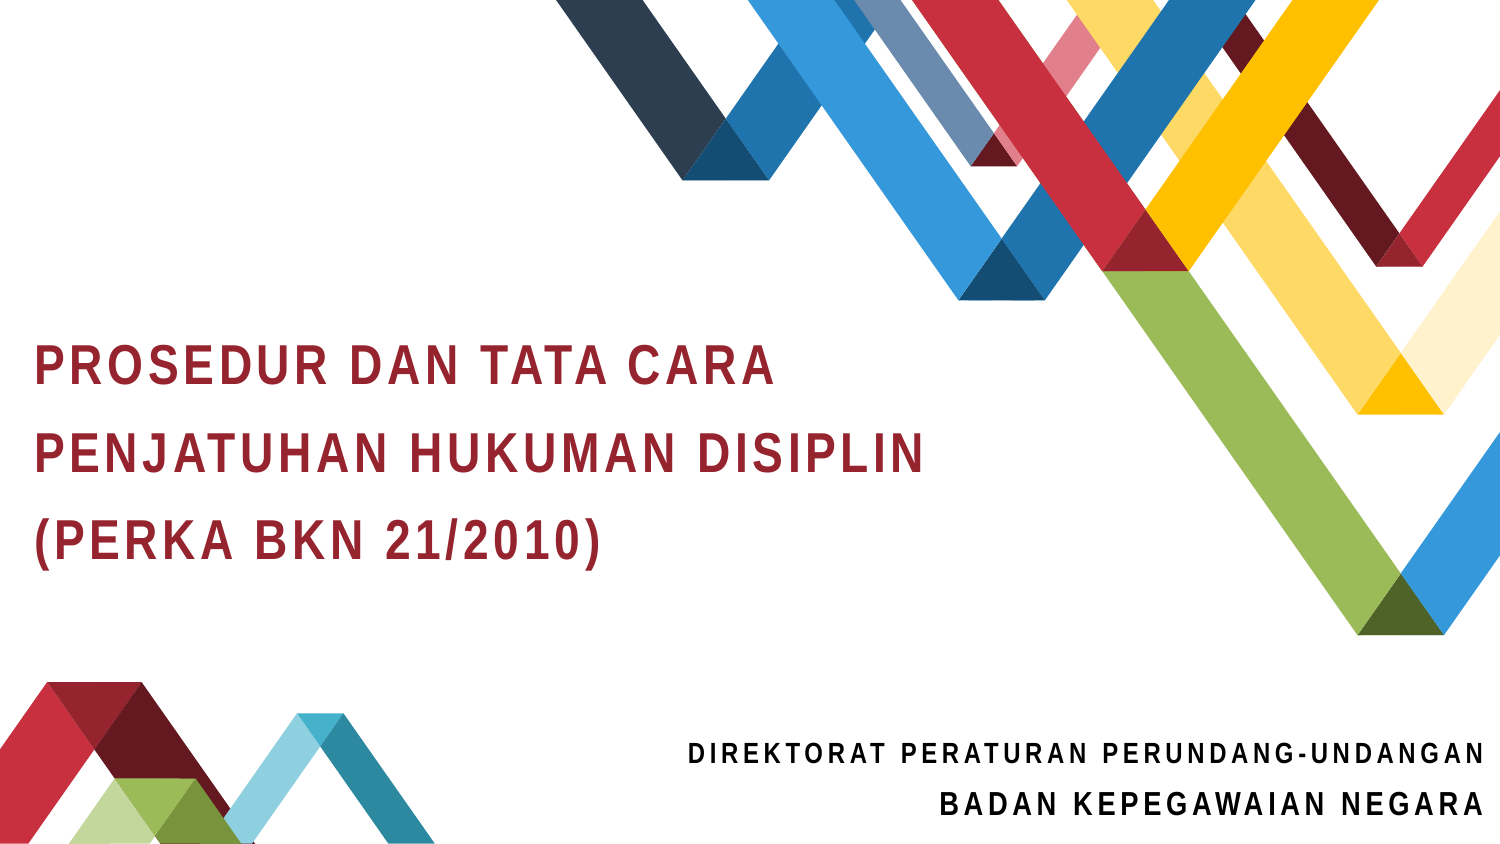

PROSEDUR DAN TATA CARA pENJATUHAN huKUMAN dISIPLIN (PERKA BKN 21/2010)
DIREKTORAT PERATURAN PERUNDANG-UNDANGAN
BADAN KEPEGAWAIAN NEGARA